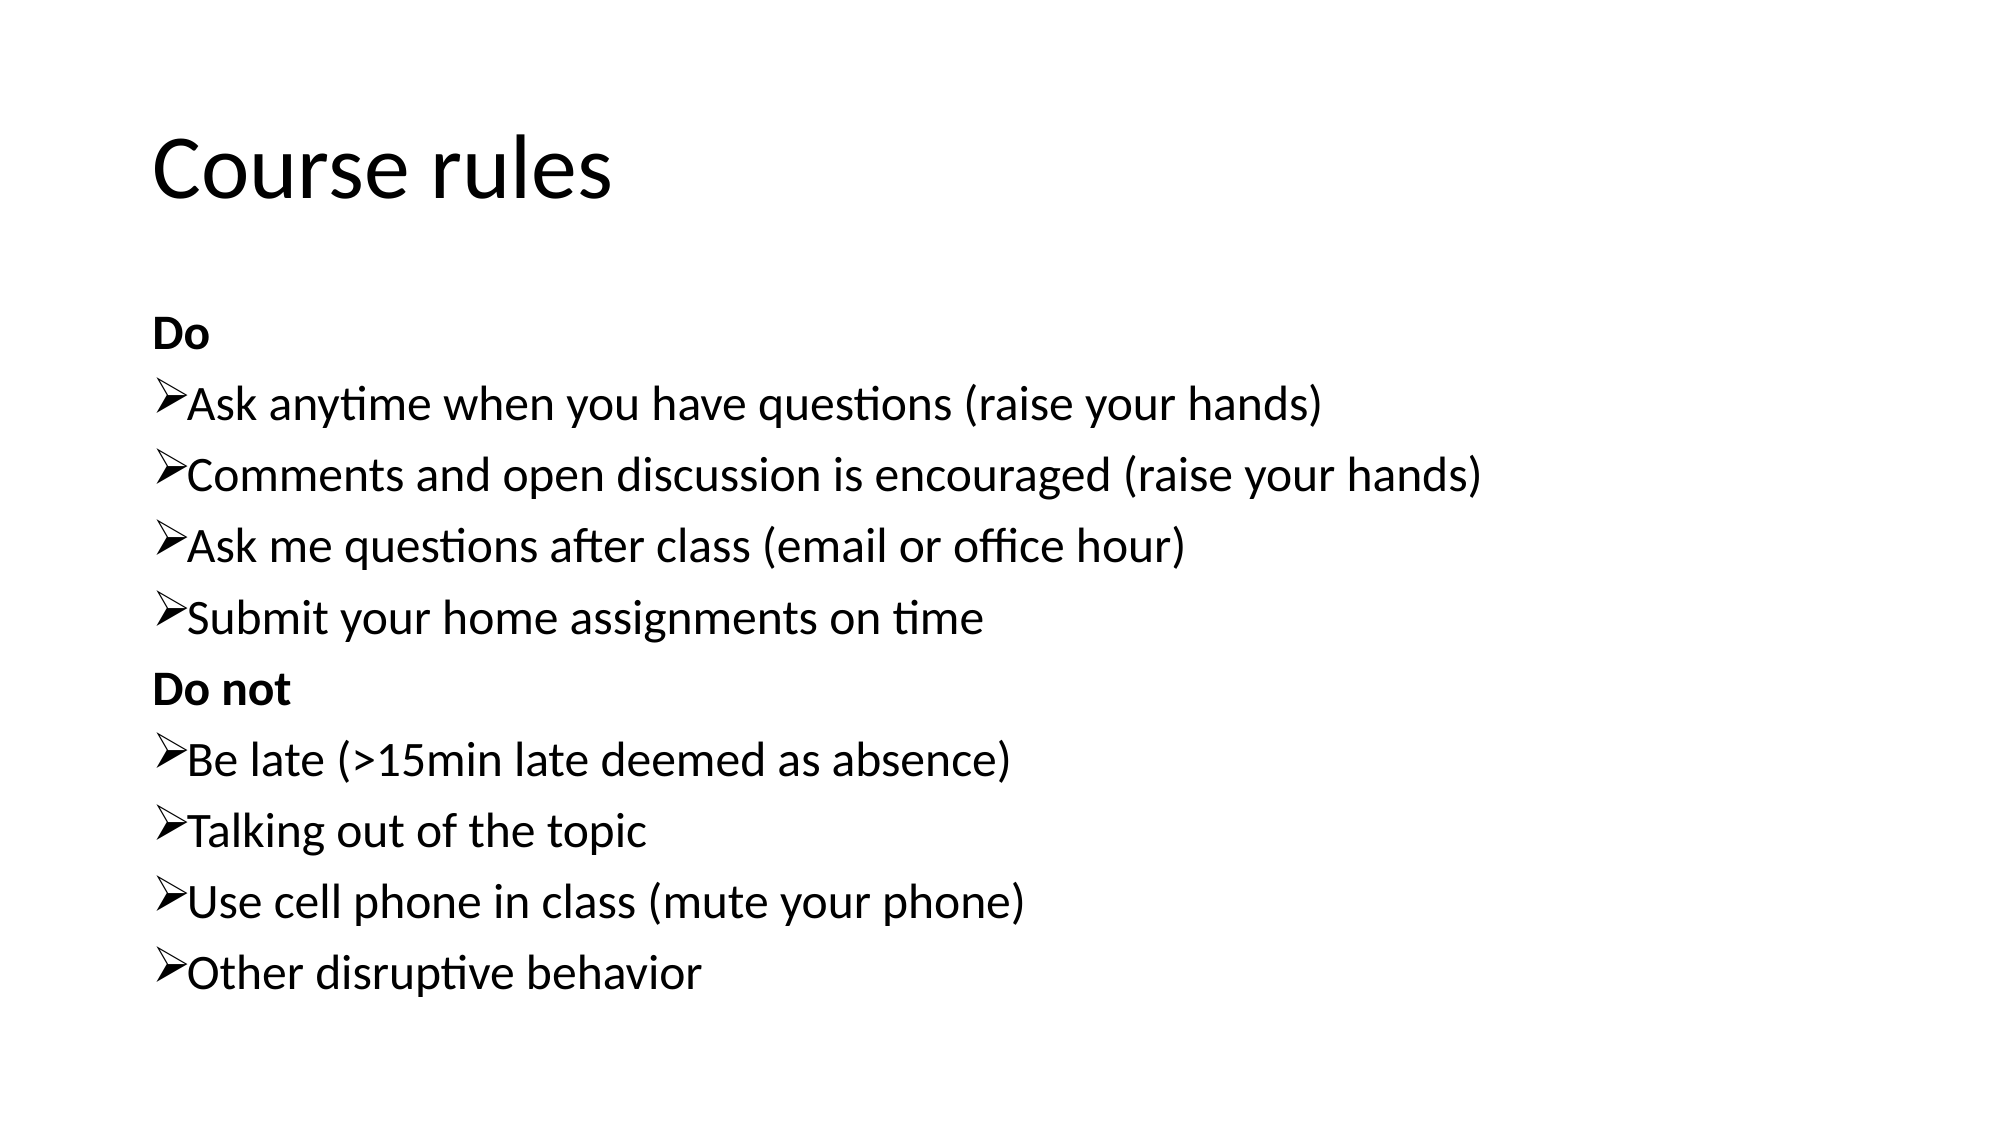

# Course rules
Do
Ask anytime when you have questions (raise your hands)
Comments and open discussion is encouraged (raise your hands)
Ask me questions after class (email or office hour)
Submit your home assignments on time
Do not
Be late (>15min late deemed as absence)
Talking out of the topic
Use cell phone in class (mute your phone)
Other disruptive behavior